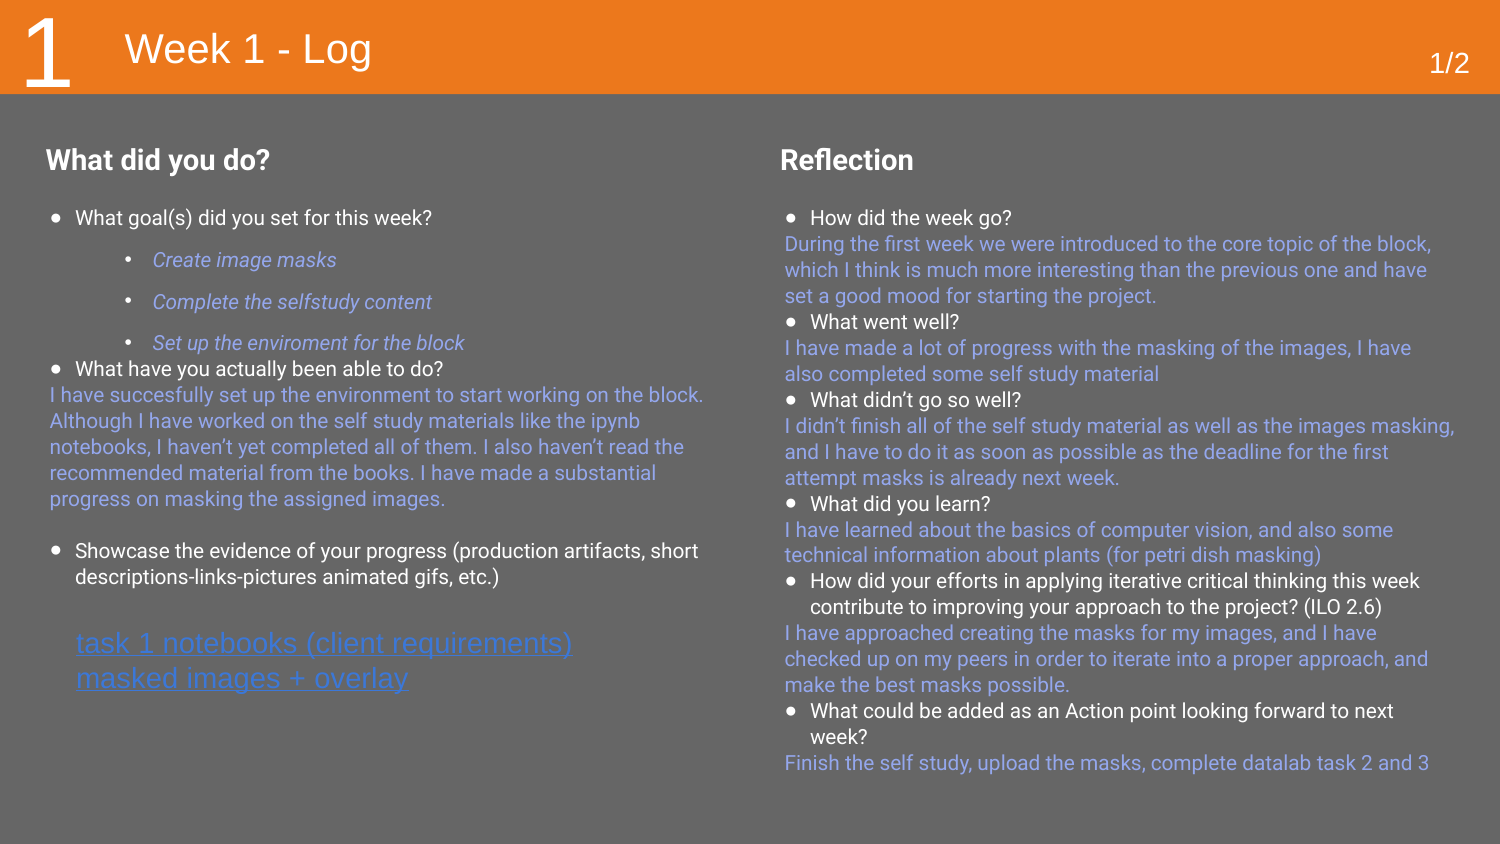

1
# Week 1 - Log
1/2

What did you do?
Reflection
What goal(s) did you set for this week?
Create image masks
Complete the selfstudy content
Set up the enviroment for the block
What have you actually been able to do?
I have succesfully set up the environment to start working on the block. Although I have worked on the self study materials like the ipynb notebooks, I haven’t yet completed all of them. I also haven’t read the recommended material from the books. I have made a substantial progress on masking the assigned images.

Showcase the evidence of your progress (production artifacts, short descriptions-links-pictures animated gifs, etc.)
How did the week go?
During the first week we were introduced to the core topic of the block, which I think is much more interesting than the previous one and have set a good mood for starting the project.
What went well?
I have made a lot of progress with the masking of the images, I have also completed some self study material
What didn’t go so well?
I didn’t finish all of the self study material as well as the images masking, and I have to do it as soon as possible as the deadline for the first attempt masks is already next week.
What did you learn?
I have learned about the basics of computer vision, and also some technical information about plants (for petri dish masking)
How did your efforts in applying iterative critical thinking this week contribute to improving your approach to the project? (ILO 2.6)
I have approached creating the masks for my images, and I have checked up on my peers in order to iterate into a proper approach, and make the best masks possible.
What could be added as an Action point looking forward to next week?
Finish the self study, upload the masks, complete datalab task 2 and 3
task 1 notebooks (client requirements)
masked images + overlay